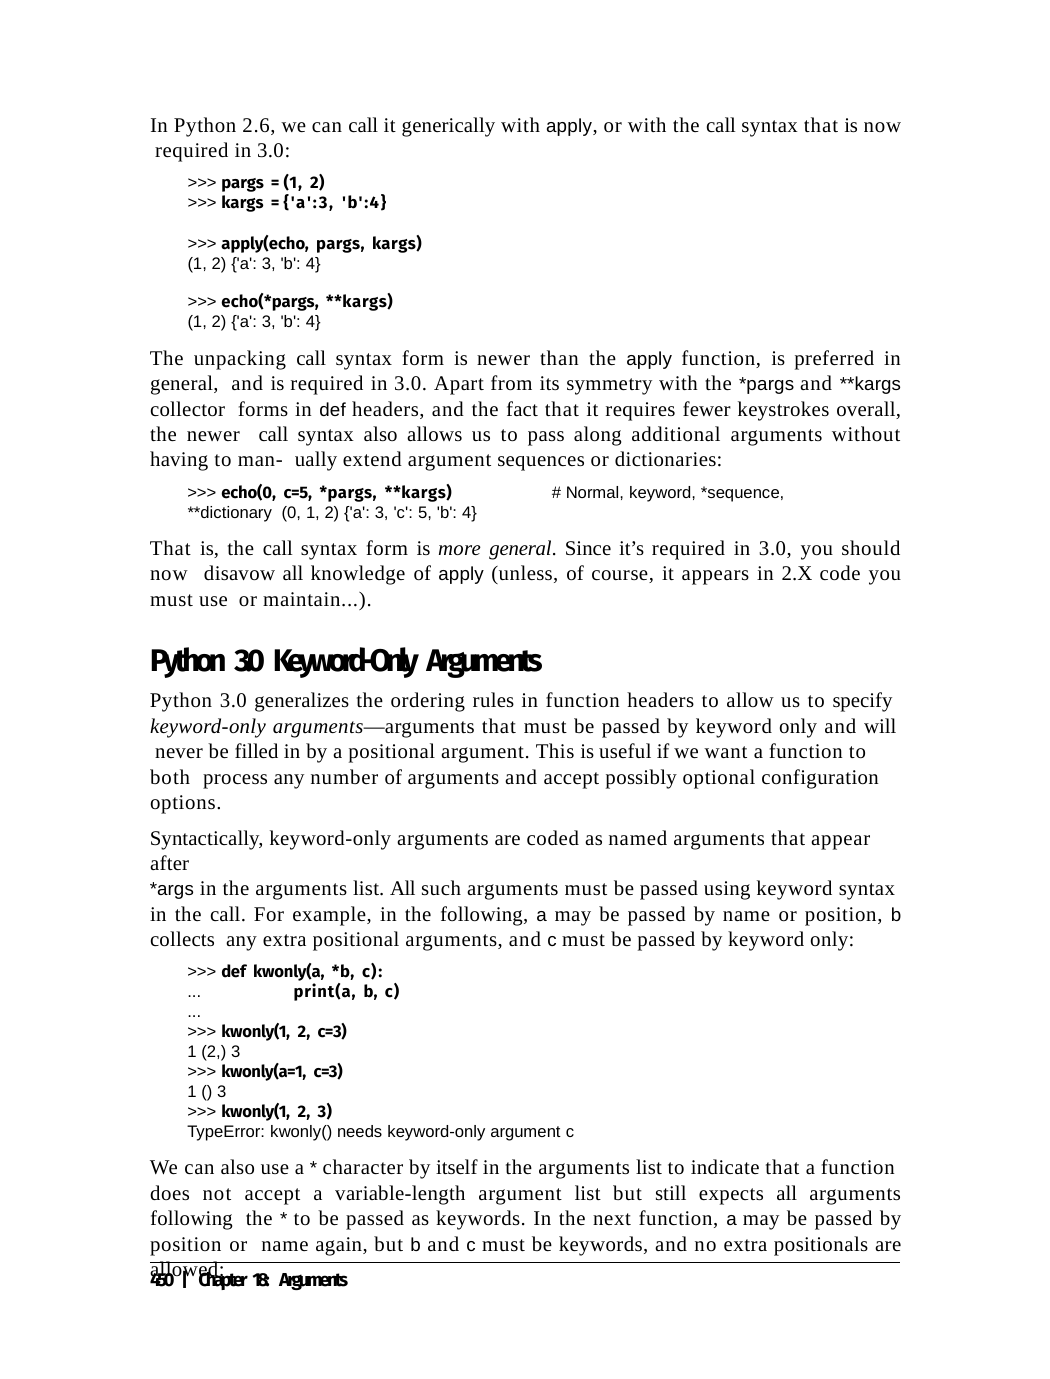

In Python 2.6, we can call it generically with apply, or with the call syntax that is now  required in 3.0:
>>> pargs = (1, 2)
>>> kargs = {'a':3, 'b':4}

>>> apply(echo, pargs, kargs)
(1, 2) {'a': 3, 'b': 4}

>>> echo(*pargs, **kargs)
(1, 2) {'a': 3, 'b': 4}
The unpacking call syntax form is newer than the apply function, is preferred in general,  and is required in 3.0. Apart from its symmetry with the *pargs and **kargs collector  forms in def headers, and the fact that it requires fewer keystrokes overall, the newer  call syntax also allows us to pass along additional arguments without having to man-  ually extend argument sequences or dictionaries:
>>> echo(0, c=5, *pargs, **kargs)	# Normal, keyword, *sequence, **dictionary  (0, 1, 2) {'a': 3, 'c': 5, 'b': 4}
That is, the call syntax form is more general. Since it’s required in 3.0, you should now  disavow all knowledge of apply (unless, of course, it appears in 2.X code you must use  or maintain...).

Python 3.0 Keyword-Only Arguments
Python 3.0 generalizes the ordering rules in function headers to allow us to specify  keyword-only arguments—arguments that must be passed by keyword only and will  never be filled in by a positional argument. This is useful if we want a function to both  process any number of arguments and accept possibly optional configuration options.
Syntactically, keyword-only arguments are coded as named arguments that appear after
*args in the arguments list. All such arguments must be passed using keyword syntax  in the call. For example, in the following, a may be passed by name or position, b collects  any extra positional arguments, and c must be passed by keyword only:
>>> def kwonly(a, *b, c):
...	print(a, b, c)
...
>>> kwonly(1, 2, c=3)
1 (2,) 3
>>> kwonly(a=1, c=3)
1 () 3
>>> kwonly(1, 2, 3)
TypeError: kwonly() needs keyword-only argument c
We can also use a * character by itself in the arguments list to indicate that a function  does not accept a variable-length argument list but still expects all arguments following  the * to be passed as keywords. In the next function, a may be passed by position or  name again, but b and c must be keywords, and no extra positionals are allowed:

450  |  Chapter 18:  Arguments